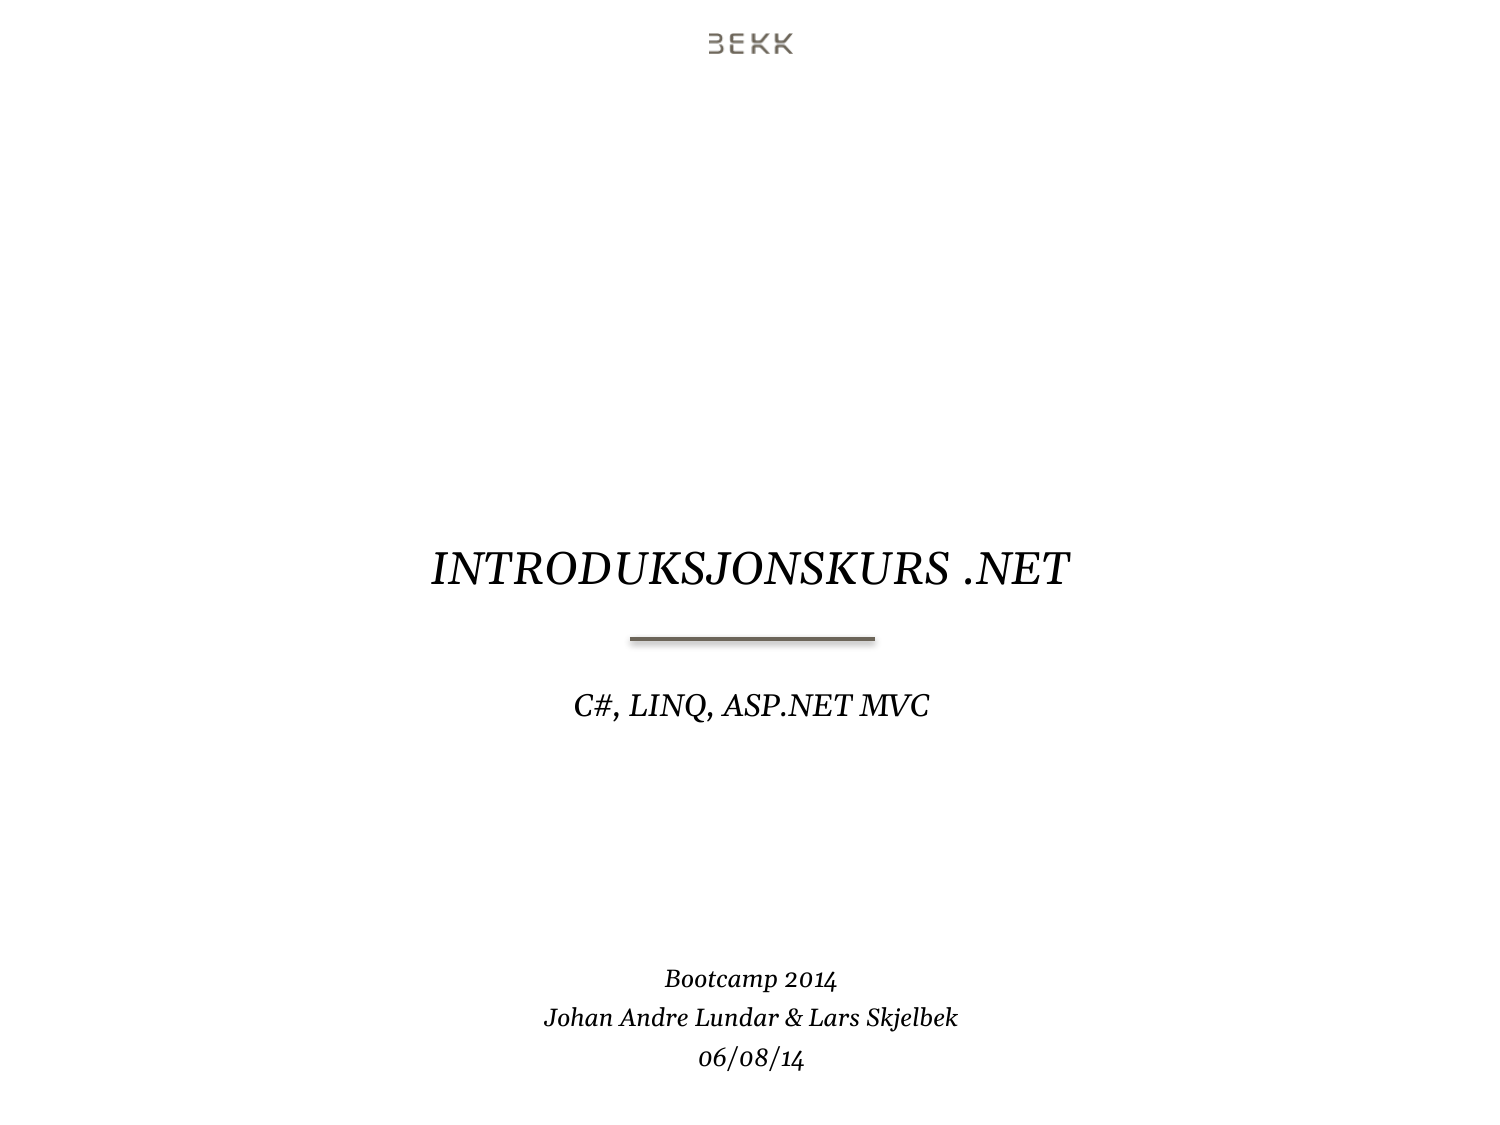

# Introduksjonskurs .NET
C#, LINQ, ASP.NET MVC
Bootcamp 2014
Johan Andre Lundar & Lars Skjelbek
06/08/14